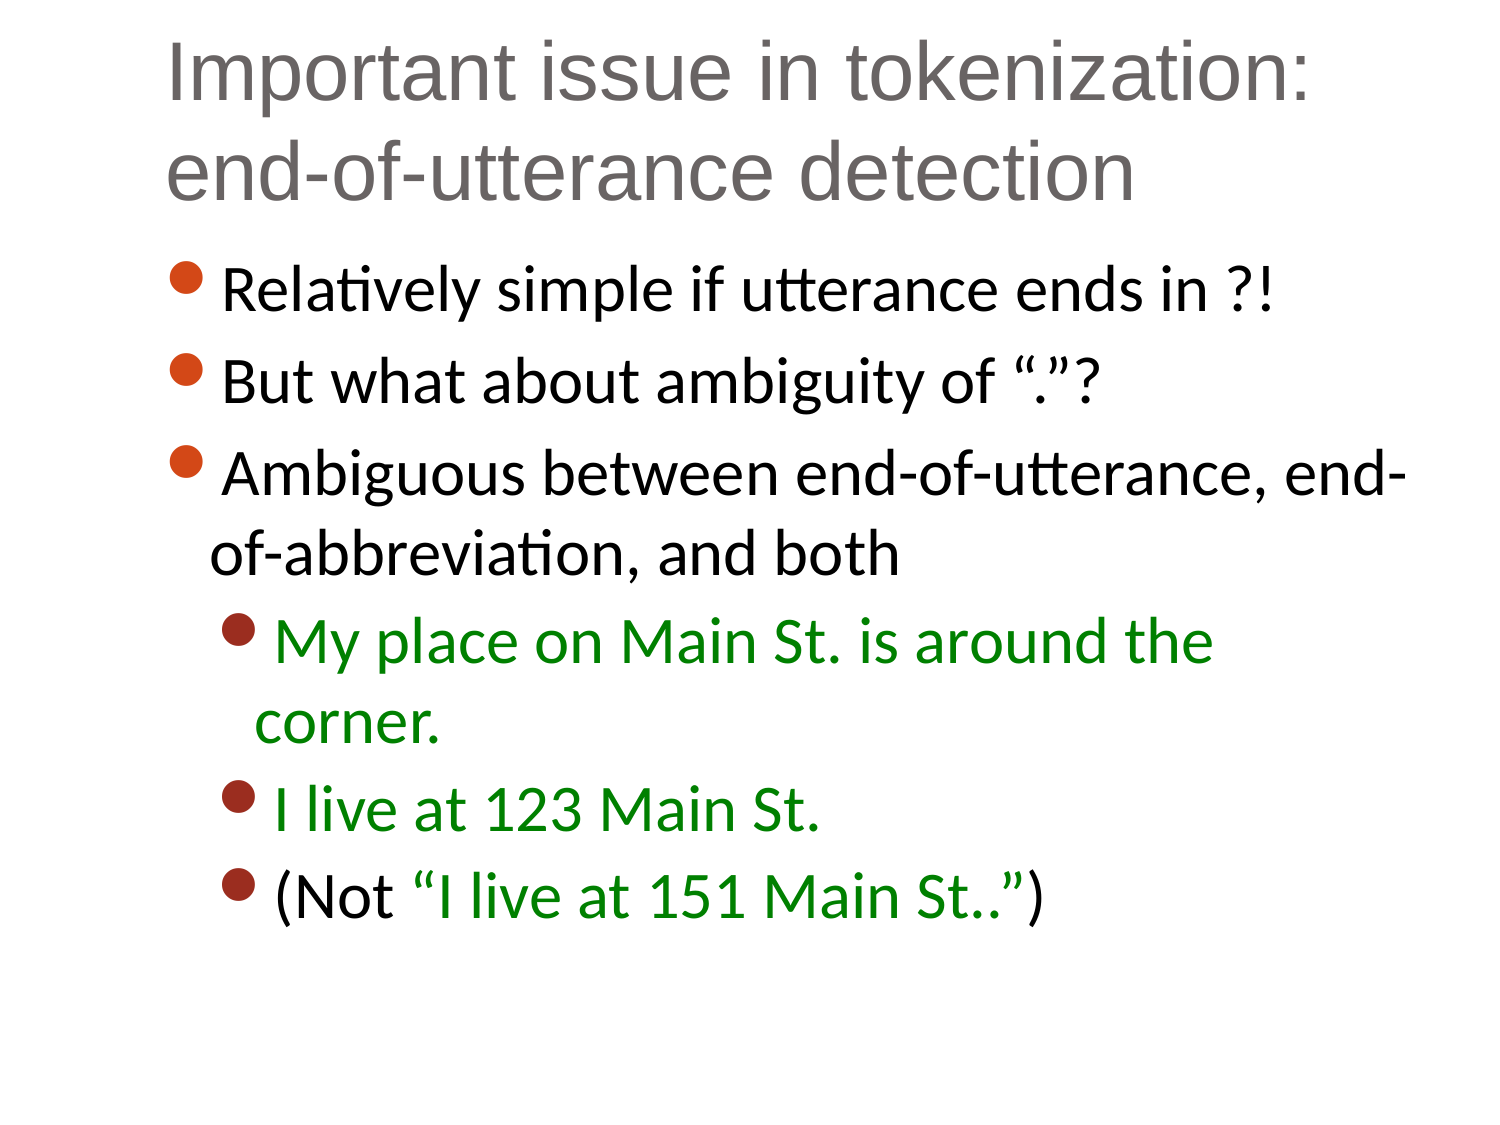

# Important issue in tokenization: end-of-utterance detection
Relatively simple if utterance ends in ?!
But what about ambiguity of “.”?
Ambiguous between end-of-utterance, end-of-abbreviation, and both
My place on Main St. is around the corner.
I live at 123 Main St.
(Not “I live at 151 Main St..”)